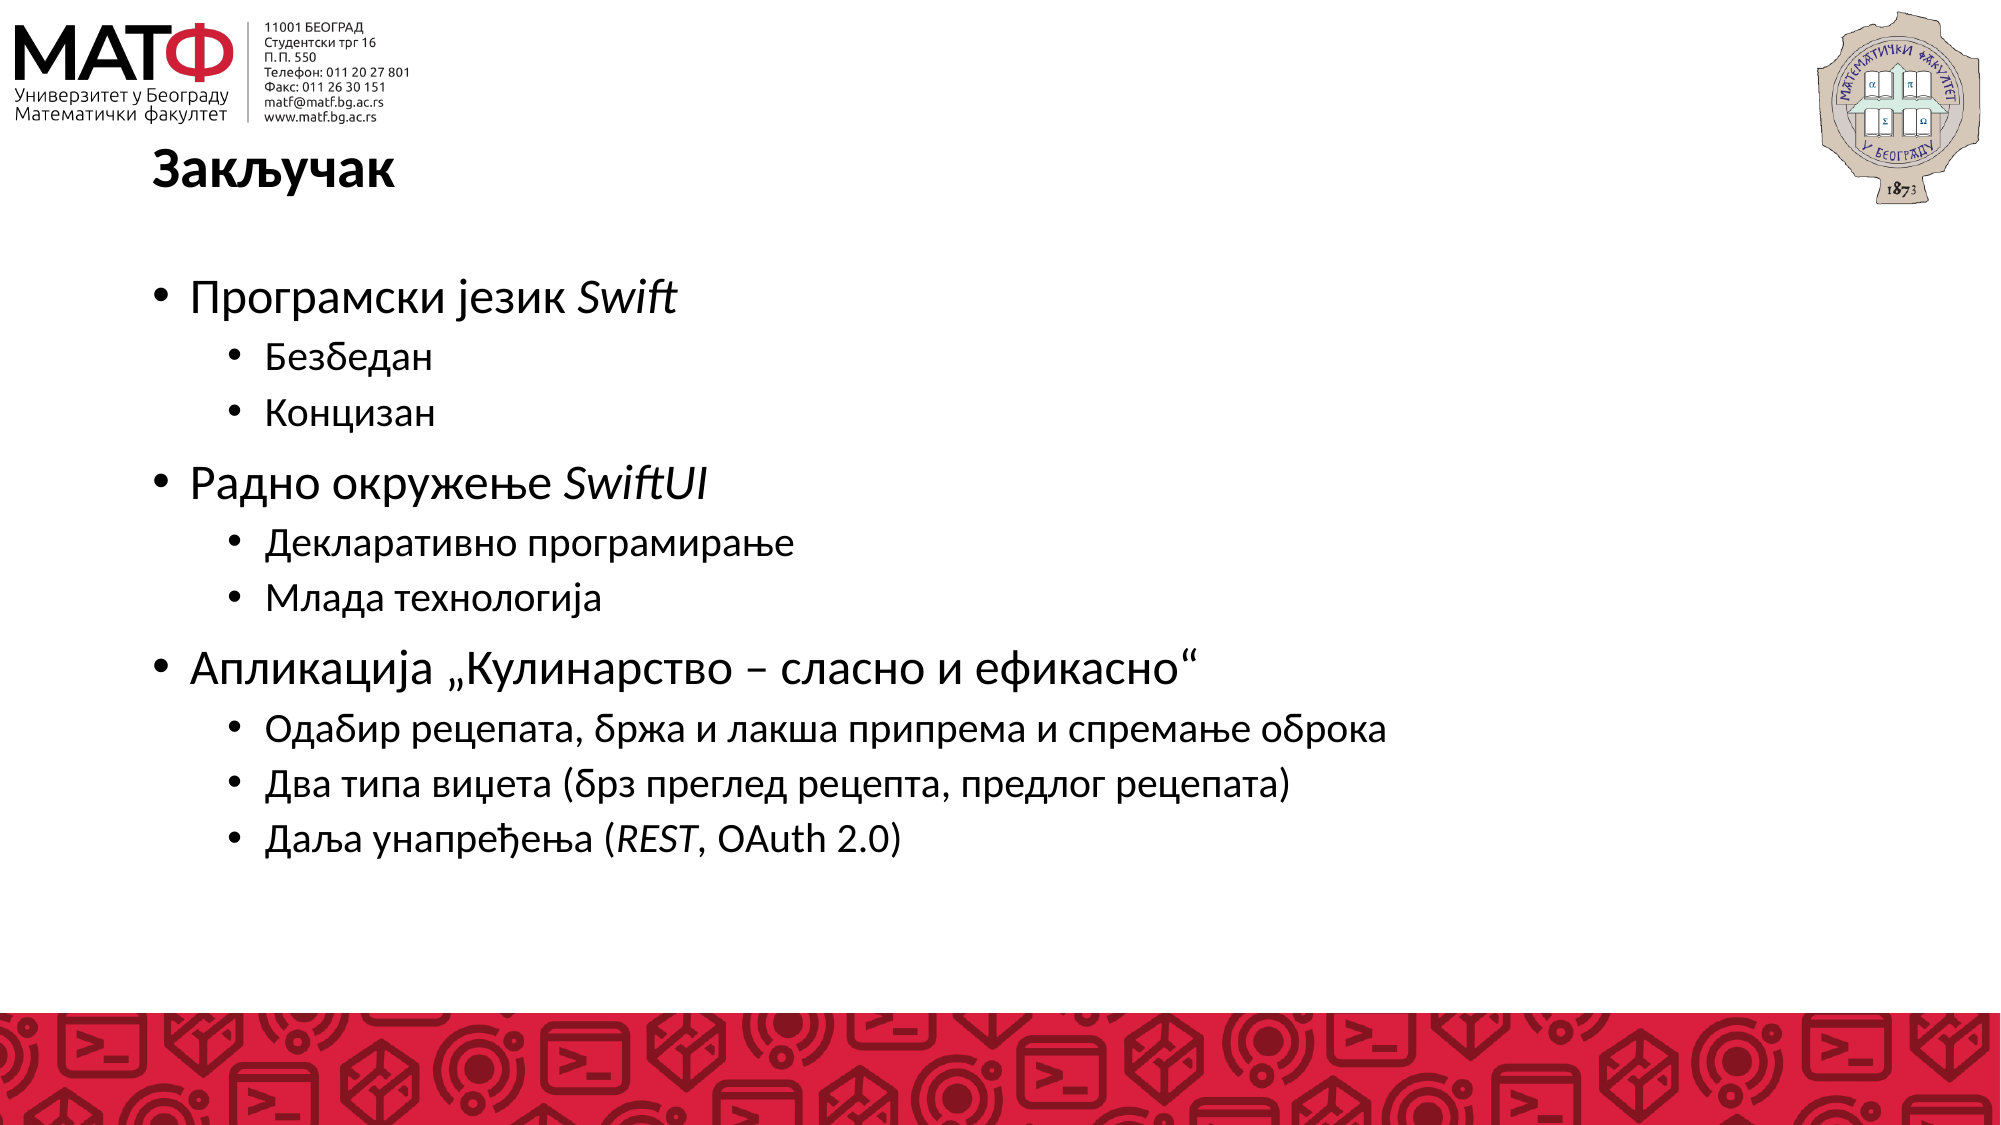

# Закључак
Програмски језик Swift
Безбедан
Концизан
Радно окружење SwiftUI
Декларативно програмирање
Млада технологија
Апликација „Кулинарство – сласно и ефикасно“
Одабир рецепата, бржа и лакша припрема и спремање оброка
Два типа виџета (брз преглед рецепта, предлог рецепата)
Даља унапређења (REST, OAuth 2.0)